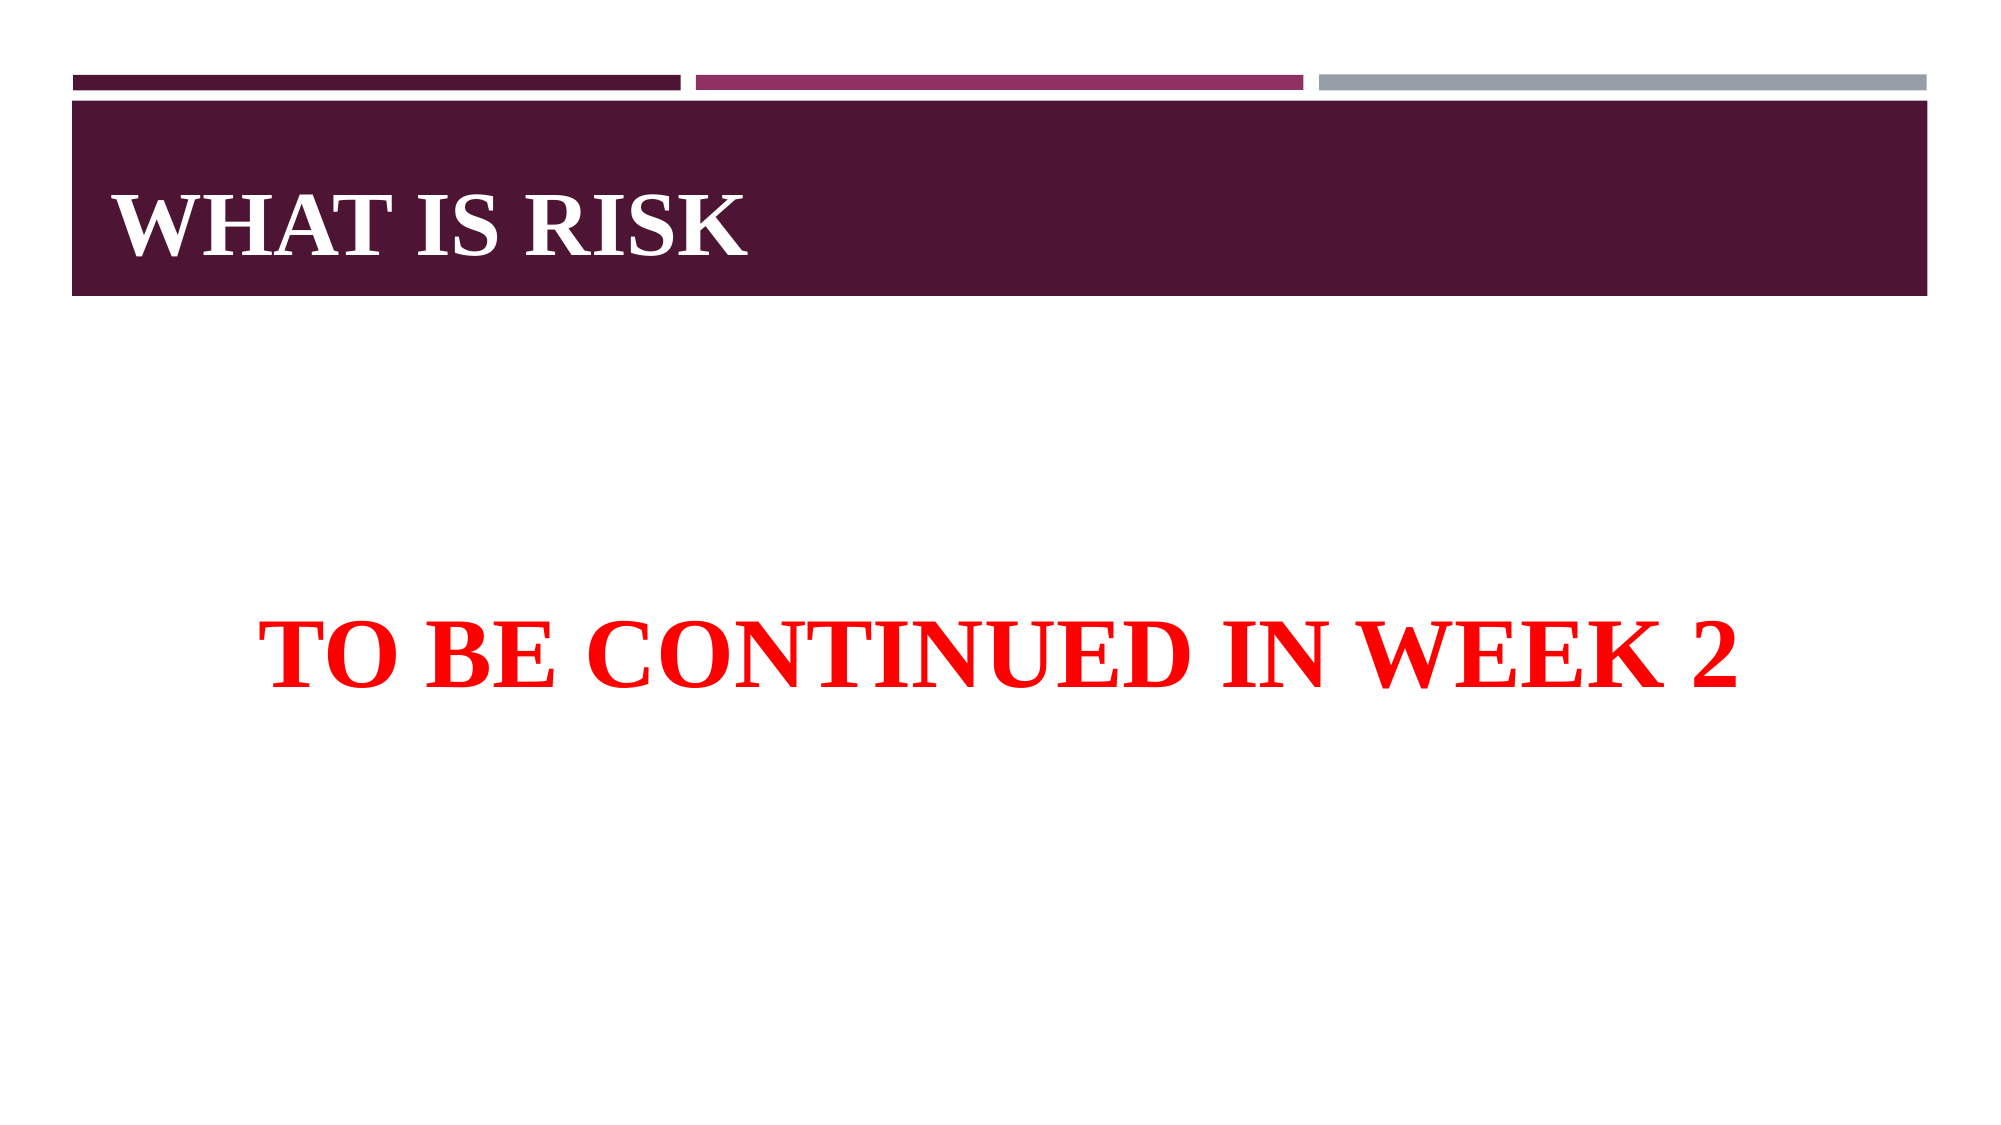

# WHAT IS RISK
TO BE CONTINUED IN WEEK 2